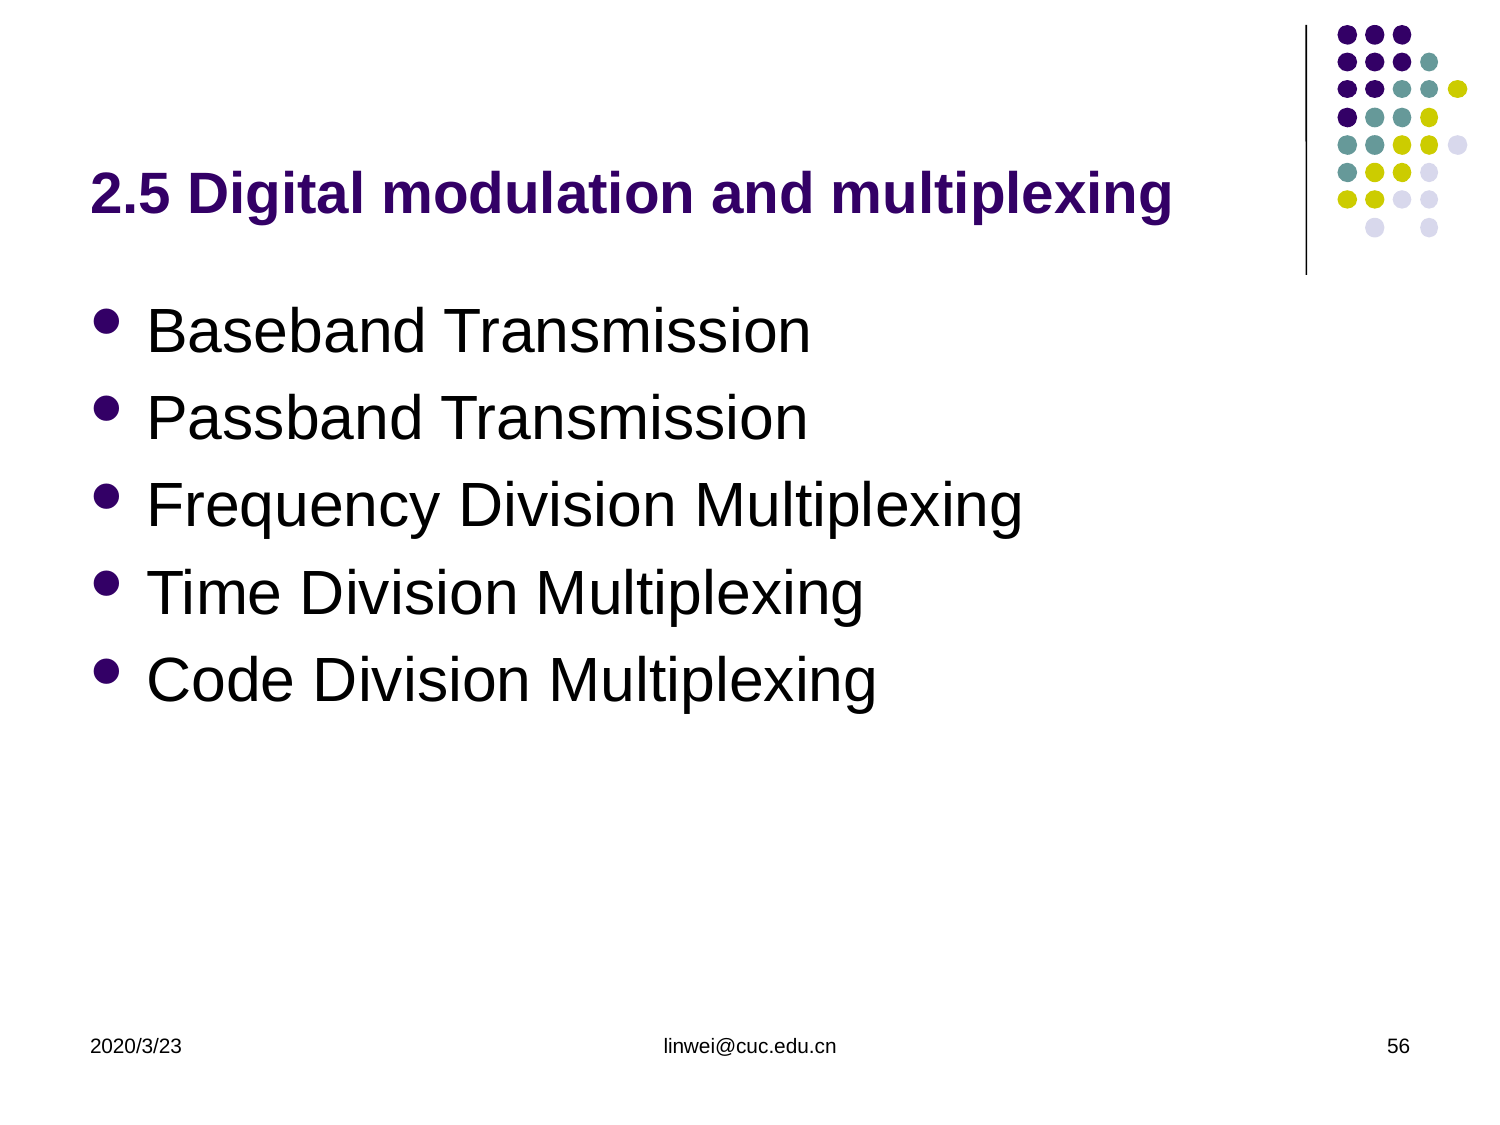

# 2.5 Digital modulation and multiplexing
Baseband Transmission
Passband Transmission
Frequency Division Multiplexing
Time Division Multiplexing
Code Division Multiplexing

2020/3/23
linwei@cuc.edu.cn
56